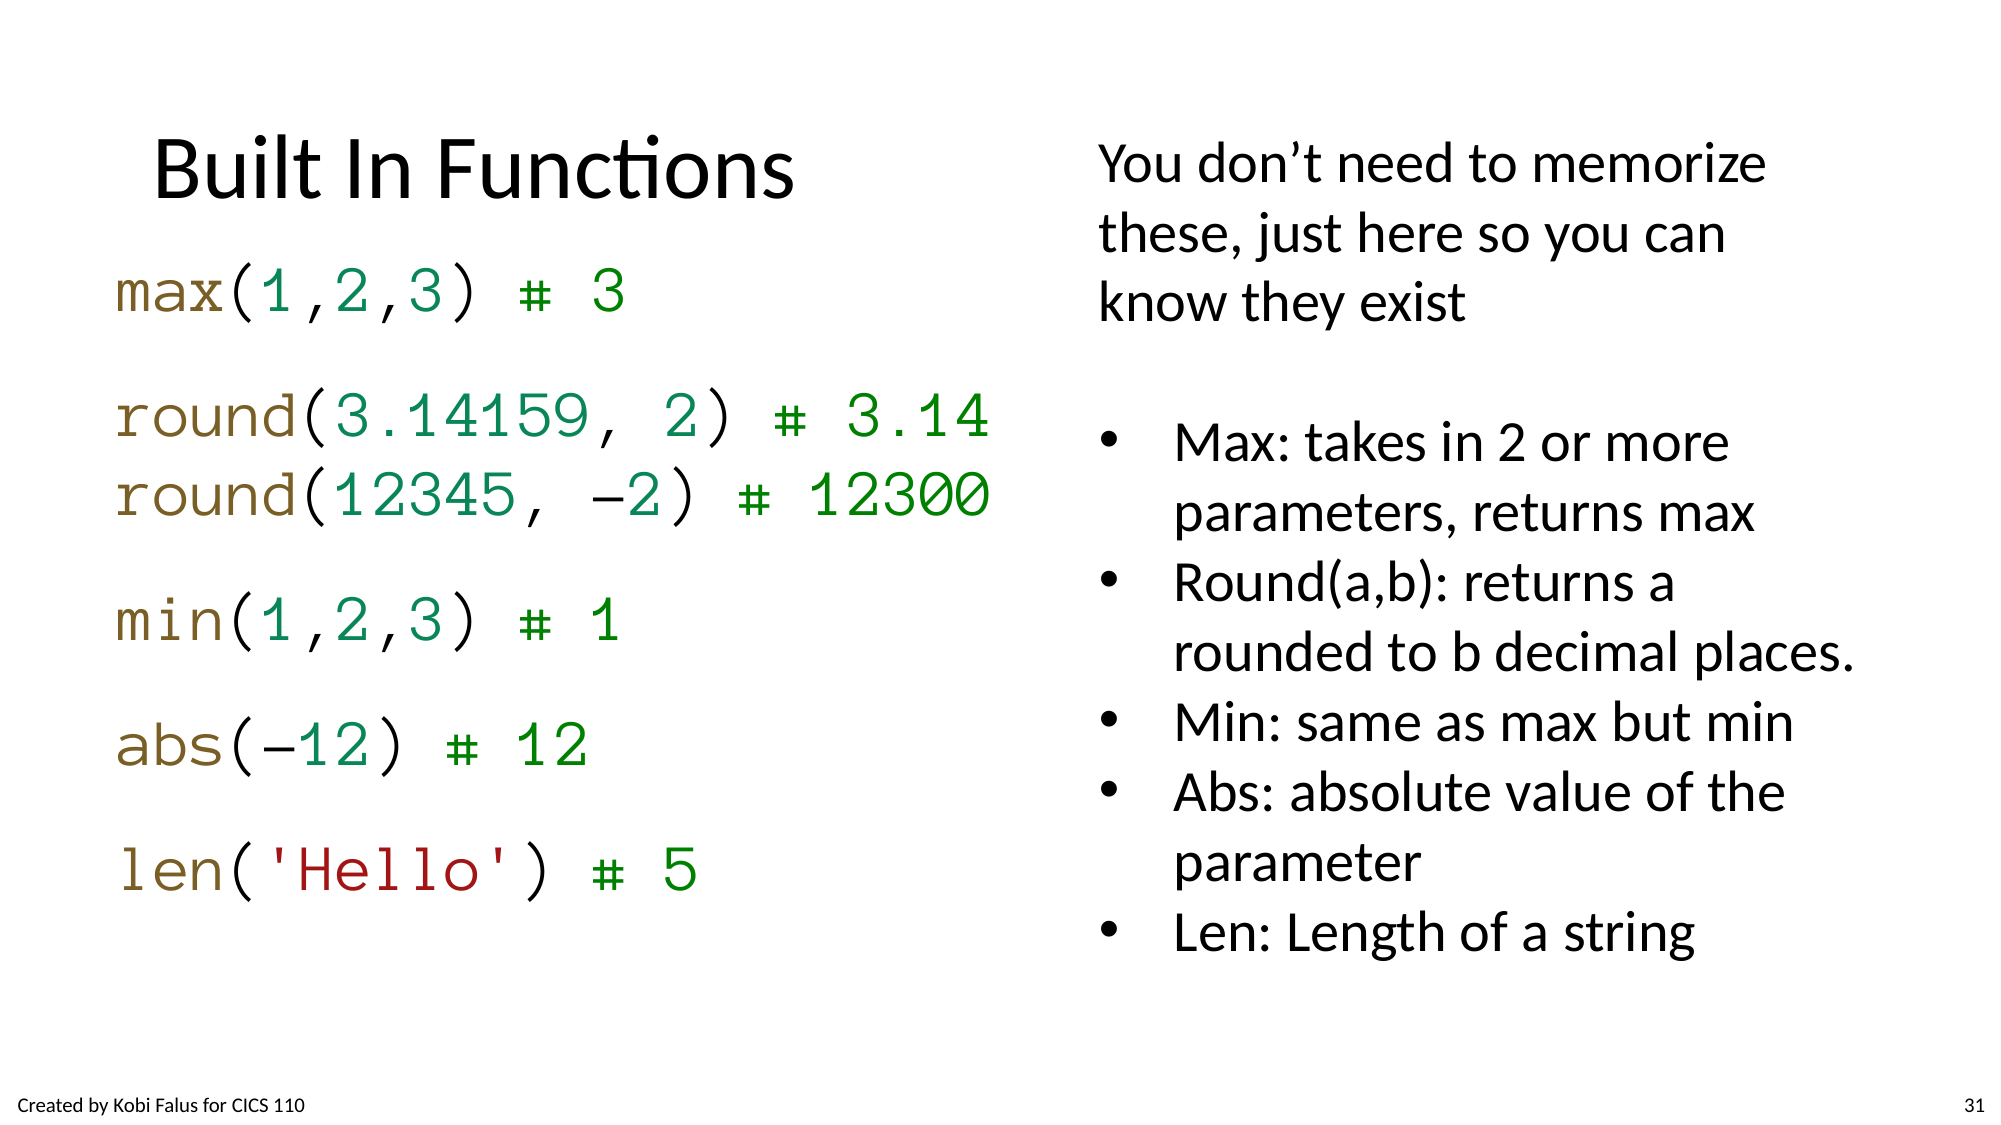

# Built In Functions
You don’t need to memorize these, just here so you can know they exist

Max: takes in 2 or more parameters, returns max
Round(a,b): returns a rounded to b decimal places.
Min: same as max but min
Abs: absolute value of the parameter
Len: Length of a string
max(1,2,3) # 3
1
round(3.14159, 2) # 3.14
round(12345, -2) # 12300
1
min(1,2,3) # 1
1
abs(-12) # 12
1
len('Hello') # 5